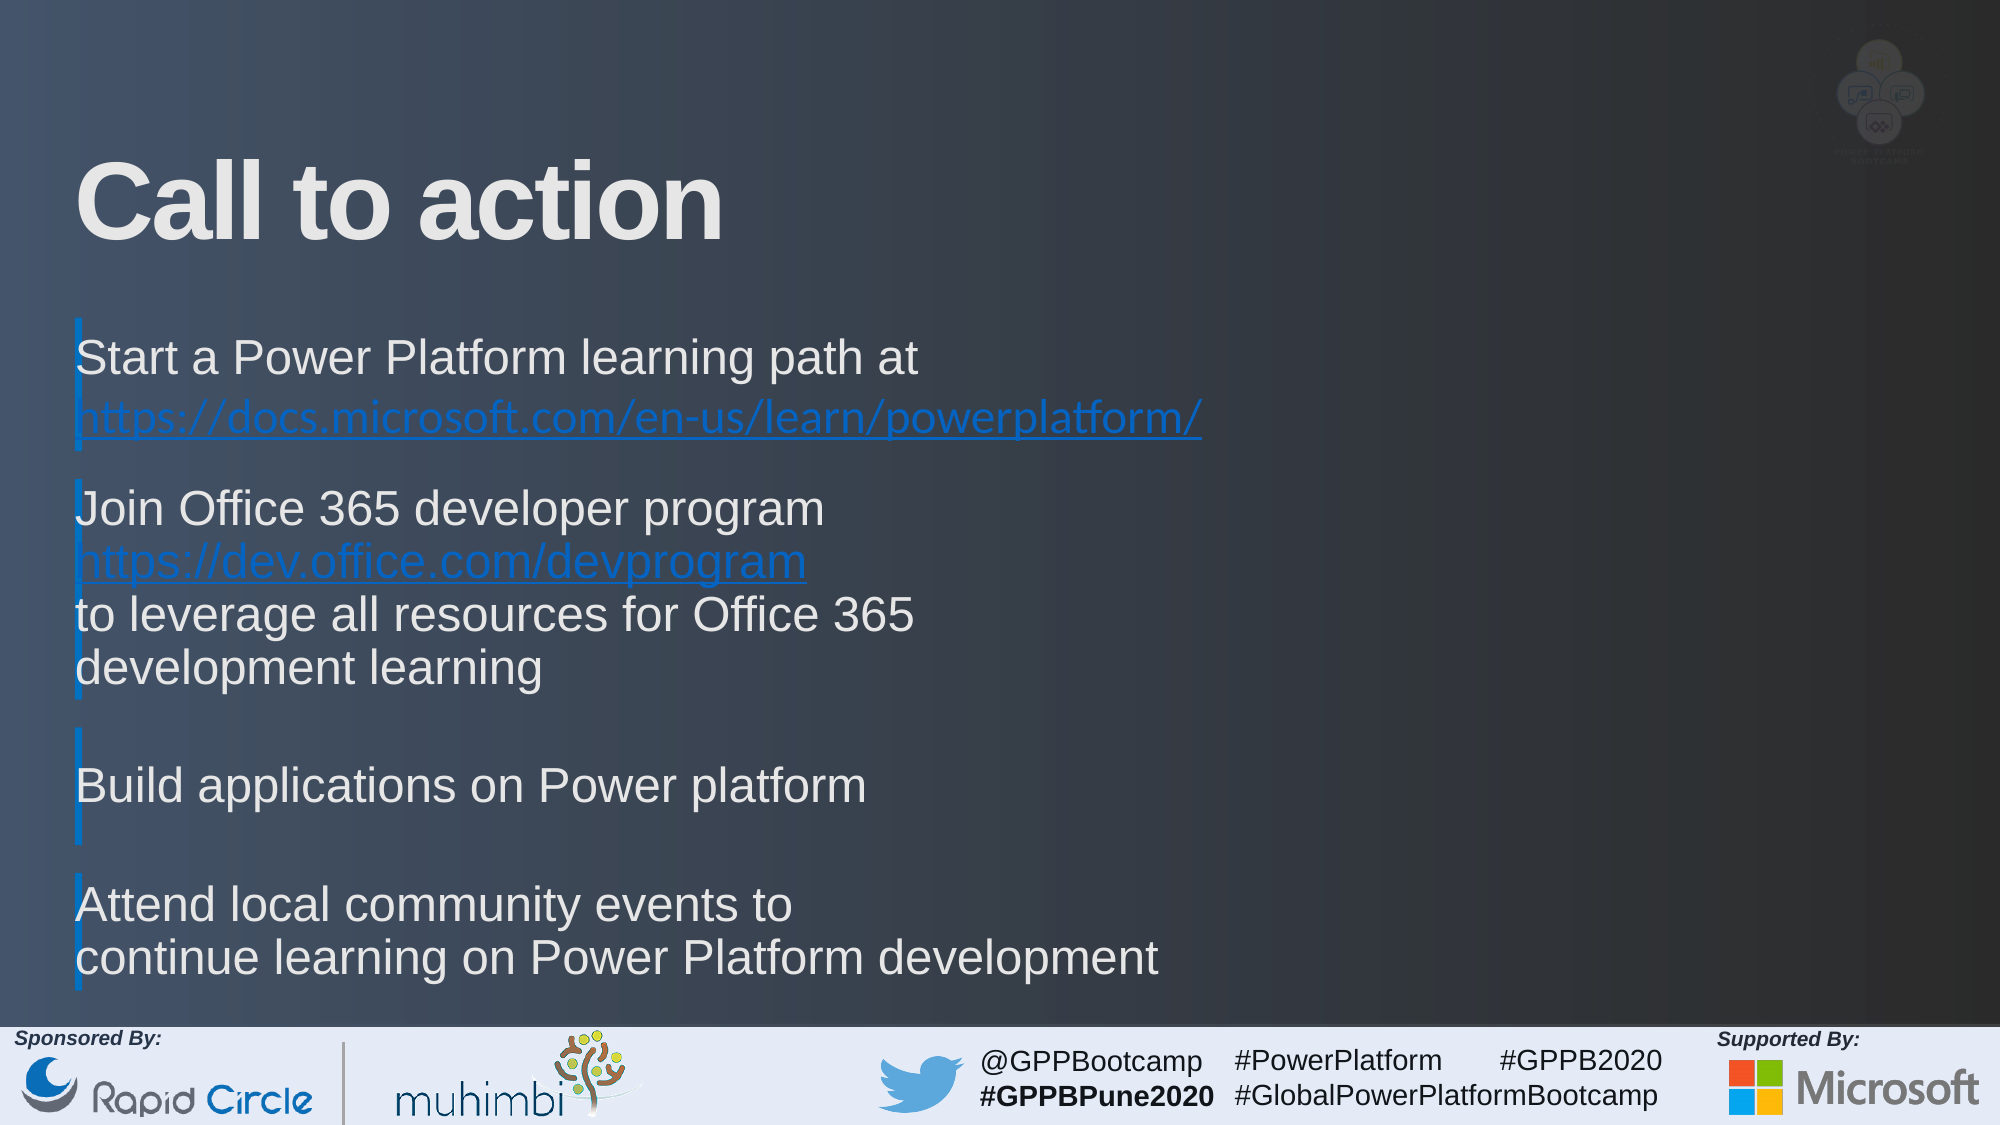

# Call to action
Start a Power Platform learning path at
https://docs.microsoft.com/en-us/learn/powerplatform/
Join Office 365 developer program
https://dev.office.com/devprogram
to leverage all resources for Office 365
development learning
Build applications on Power platform
Attend local community events to
continue learning on Power Platform development